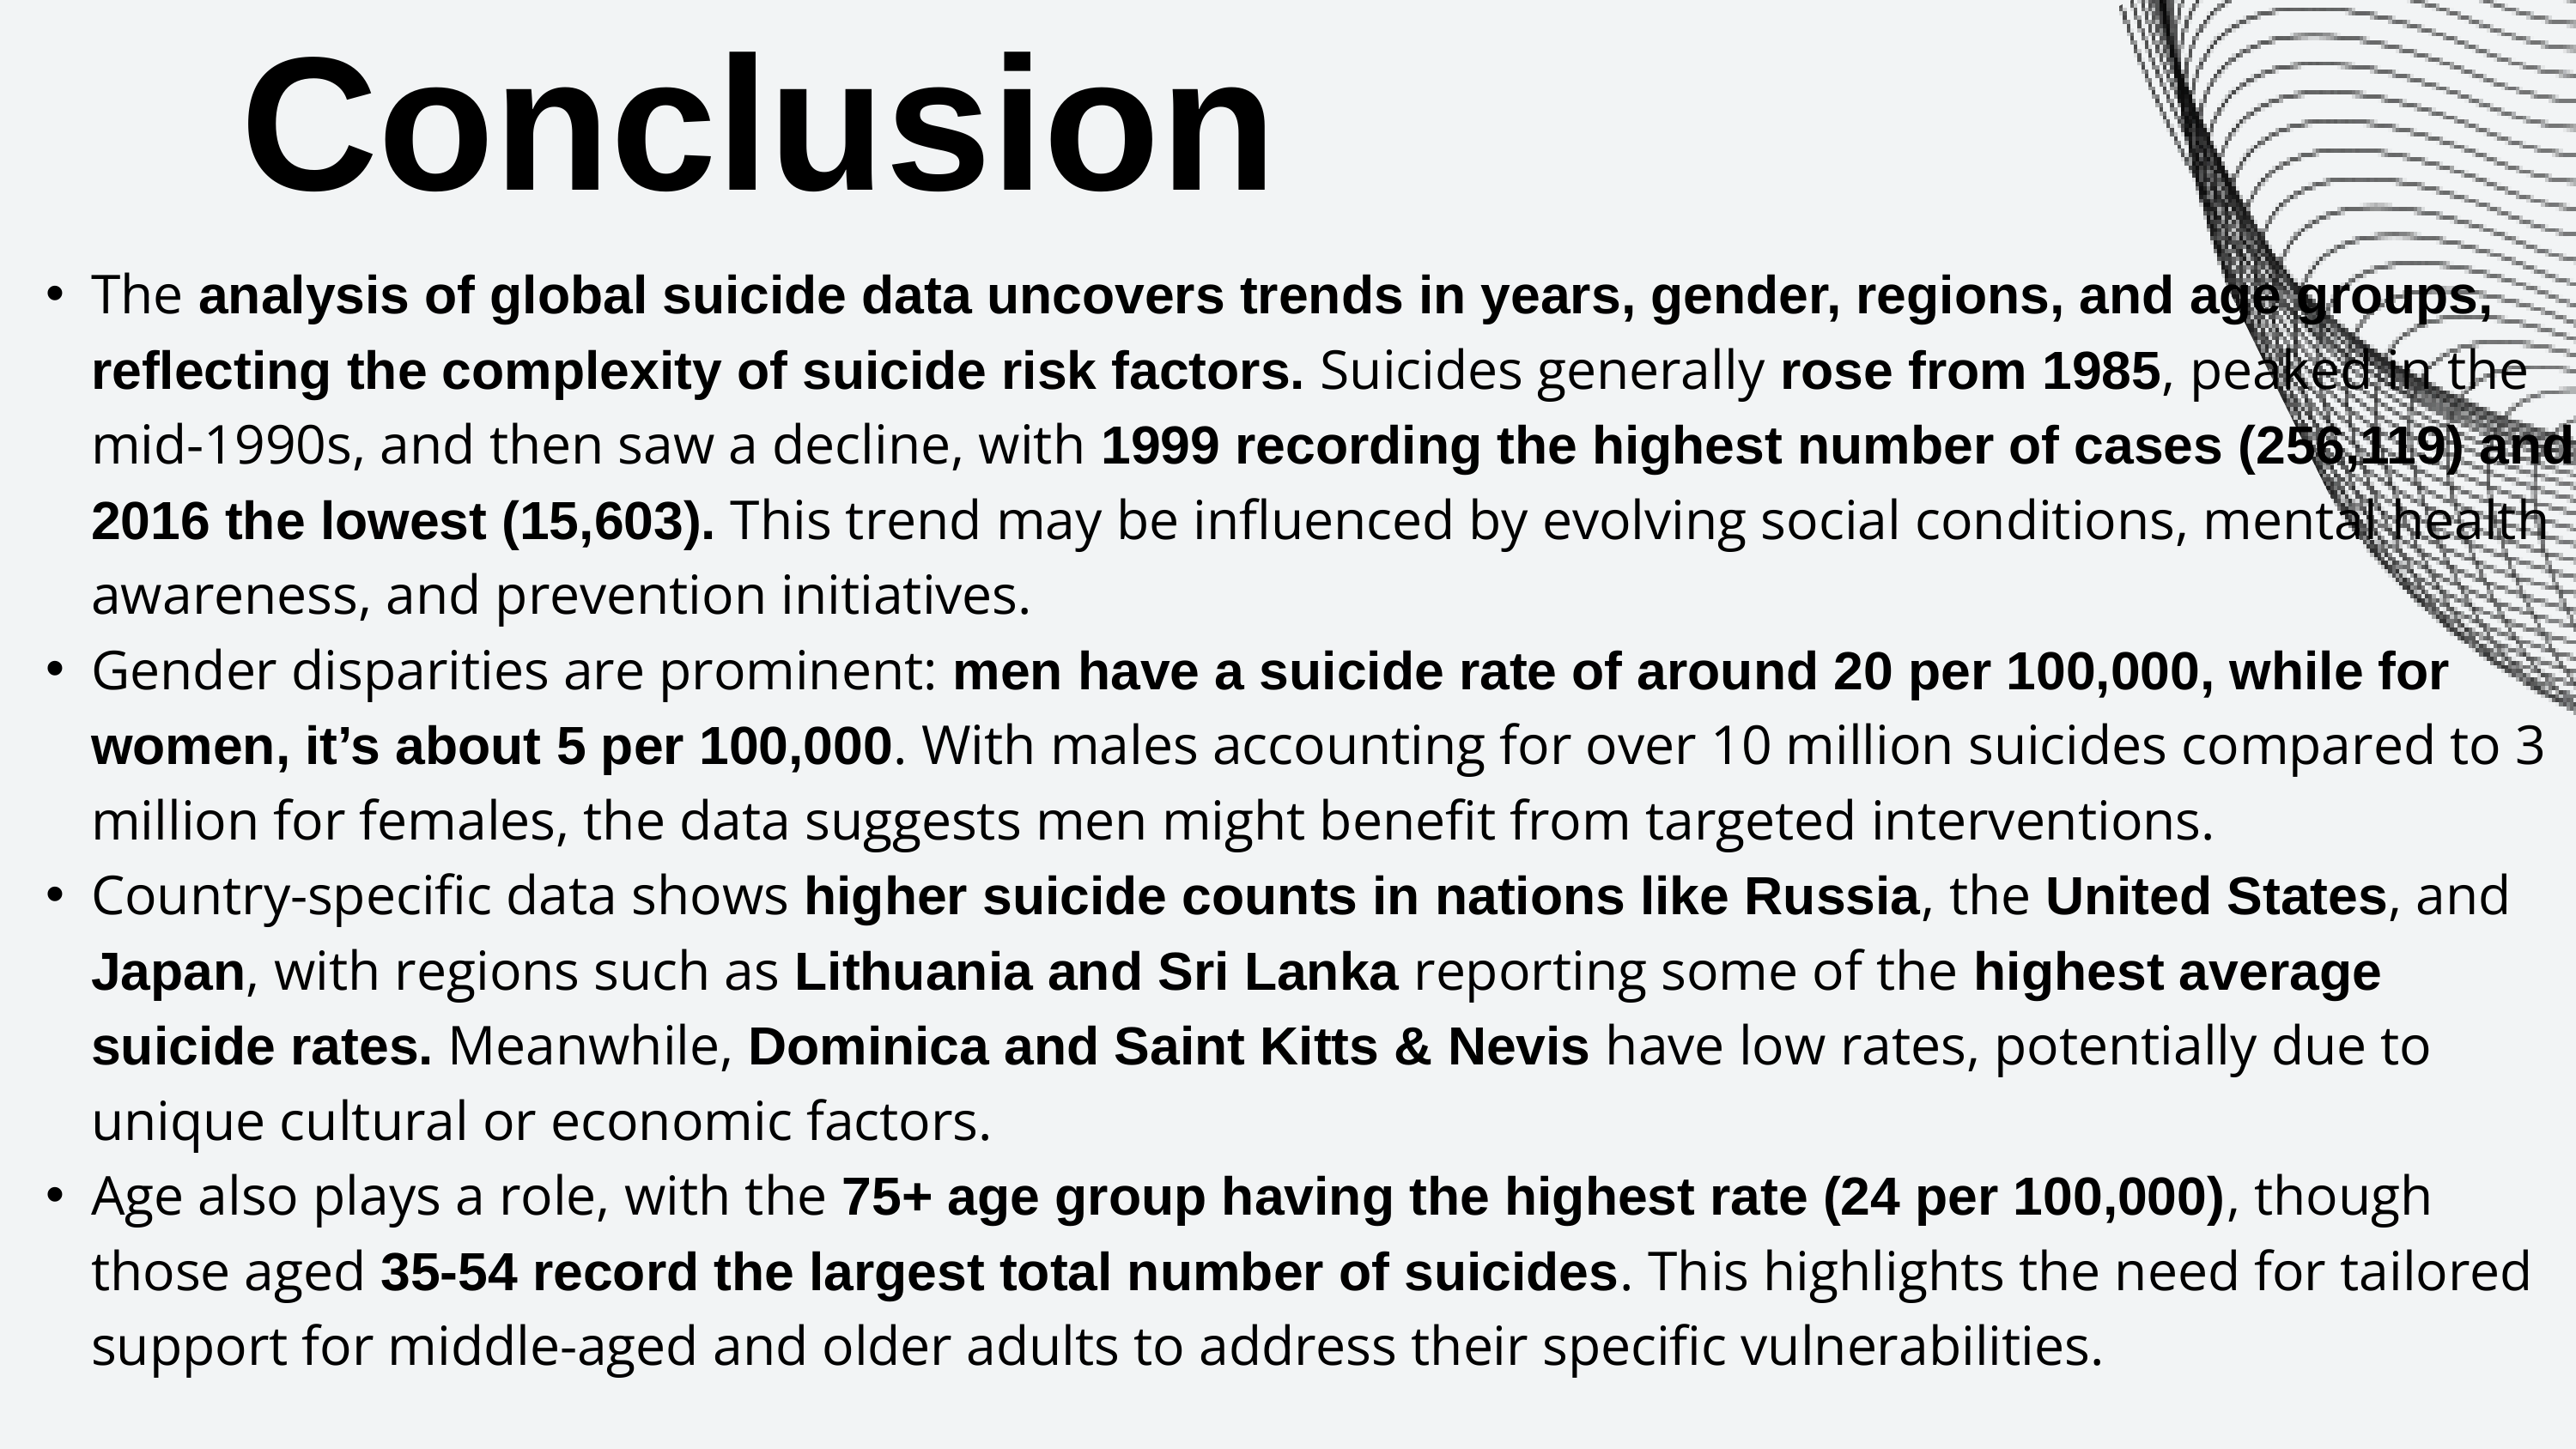

Conclusion

The analysis of global suicide data uncovers trends in years, gender, regions, and age groups, reflecting the complexity of suicide risk factors. Suicides generally rose from 1985, peaked in the mid-1990s, and then saw a decline, with 1999 recording the highest number of cases (256,119) and 2016 the lowest (15,603). This trend may be influenced by evolving social conditions, mental health awareness, and prevention initiatives.
Gender disparities are prominent: men have a suicide rate of around 20 per 100,000, while for women, it’s about 5 per 100,000. With males accounting for over 10 million suicides compared to 3 million for females, the data suggests men might benefit from targeted interventions.
Country-specific data shows higher suicide counts in nations like Russia, the United States, and Japan, with regions such as Lithuania and Sri Lanka reporting some of the highest average suicide rates. Meanwhile, Dominica and Saint Kitts & Nevis have low rates, potentially due to unique cultural or economic factors.
Age also plays a role, with the 75+ age group having the highest rate (24 per 100,000), though those aged 35-54 record the largest total number of suicides. This highlights the need for tailored support for middle-aged and older adults to address their specific vulnerabilities.